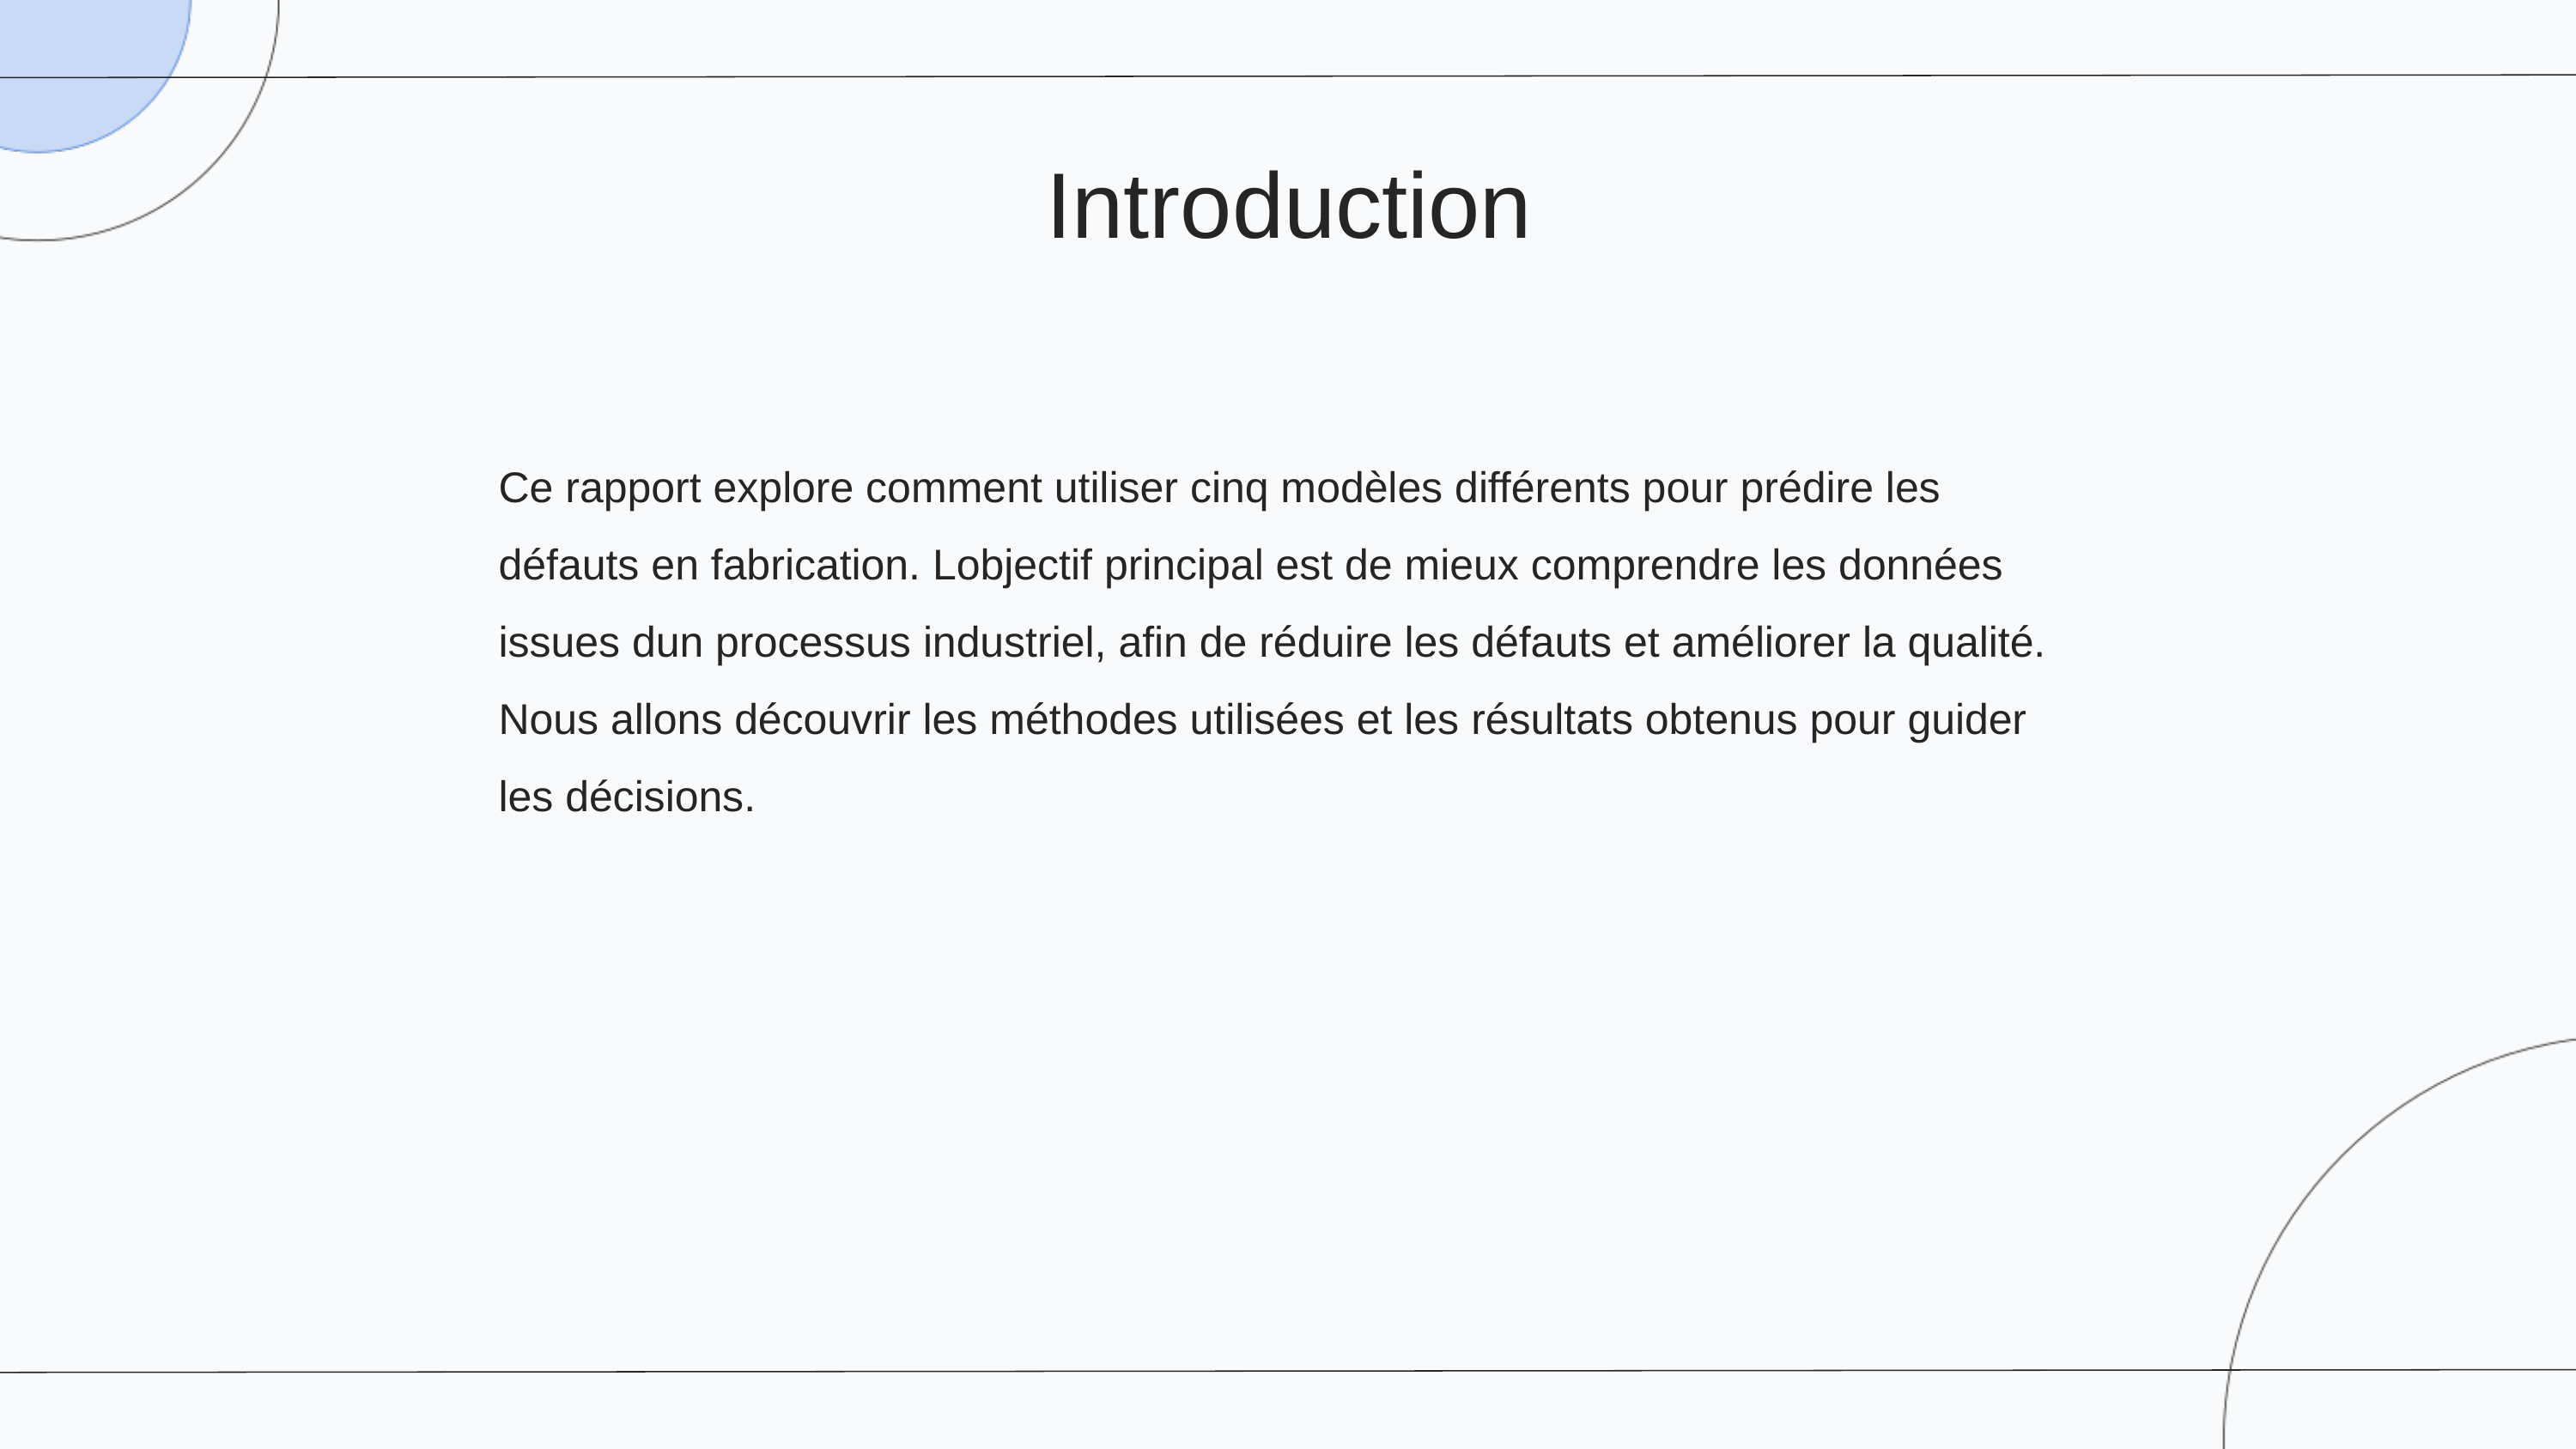

Introduction
Ce rapport explore comment utiliser cinq modèles différents pour prédire les défauts en fabrication. Lobjectif principal est de mieux comprendre les données issues dun processus industriel, afin de réduire les défauts et améliorer la qualité. Nous allons découvrir les méthodes utilisées et les résultats obtenus pour guider les décisions.